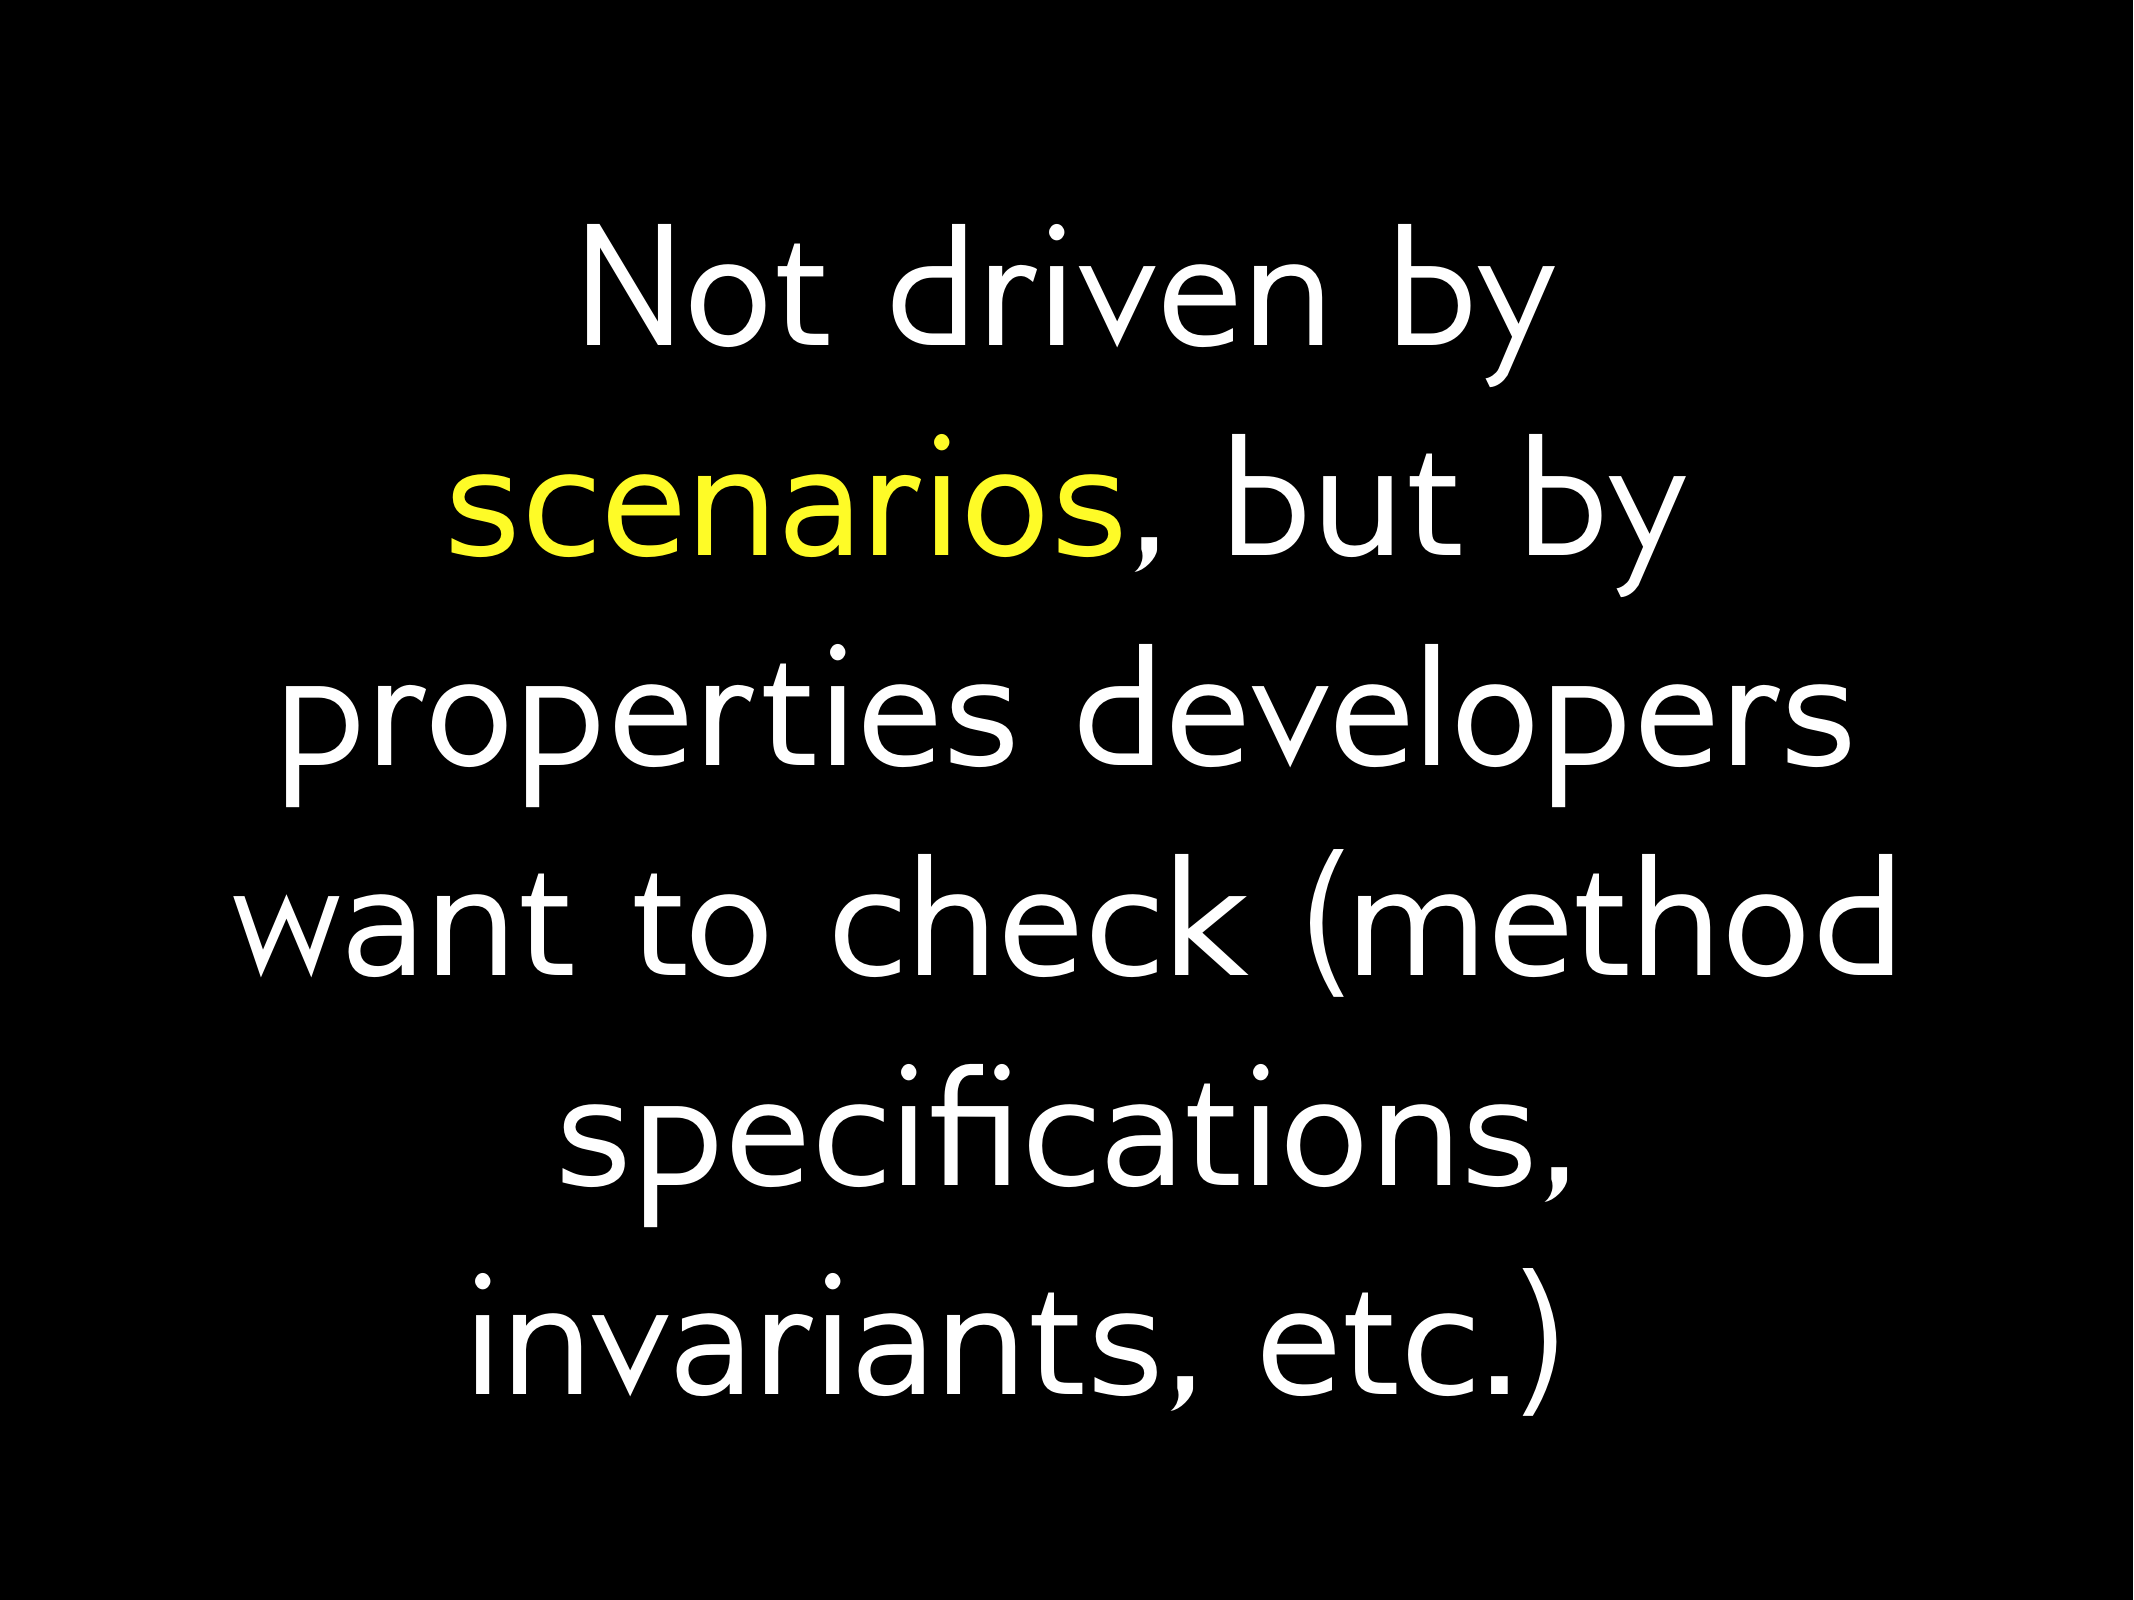

# Not driven by scenarios, but by properties developers want to check (method specifications, invariants, etc.)